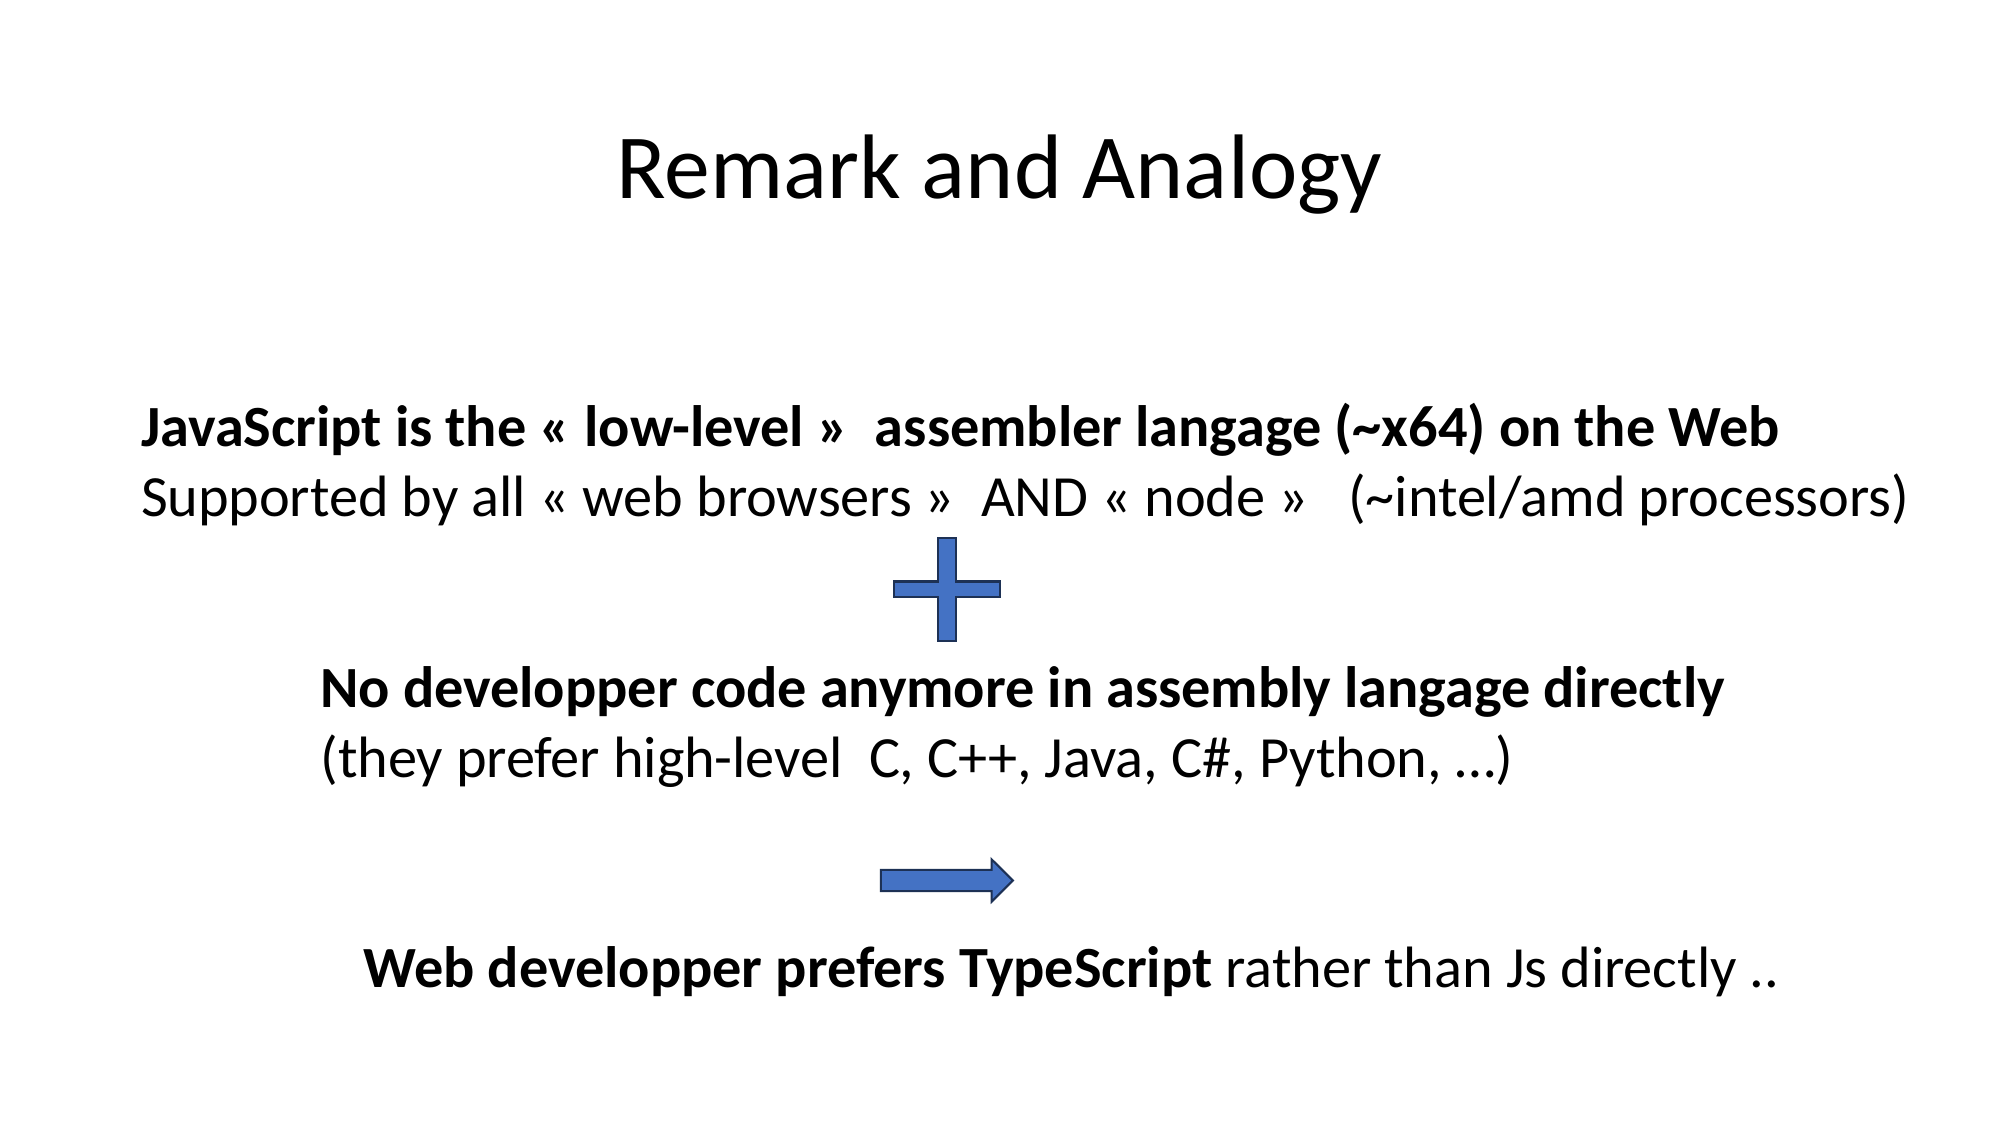

# Remark and Analogy
JavaScript is the « low-level »  assembler langage (~x64) on the Web
Supported by all « web browsers »  AND « node »   (~intel/amd processors)

No developper code anymore in assembly langage directly
(they prefer high-level  C, C++, Java, C#, Python, …)

Web developper prefers TypeScript rather than Js directly ..